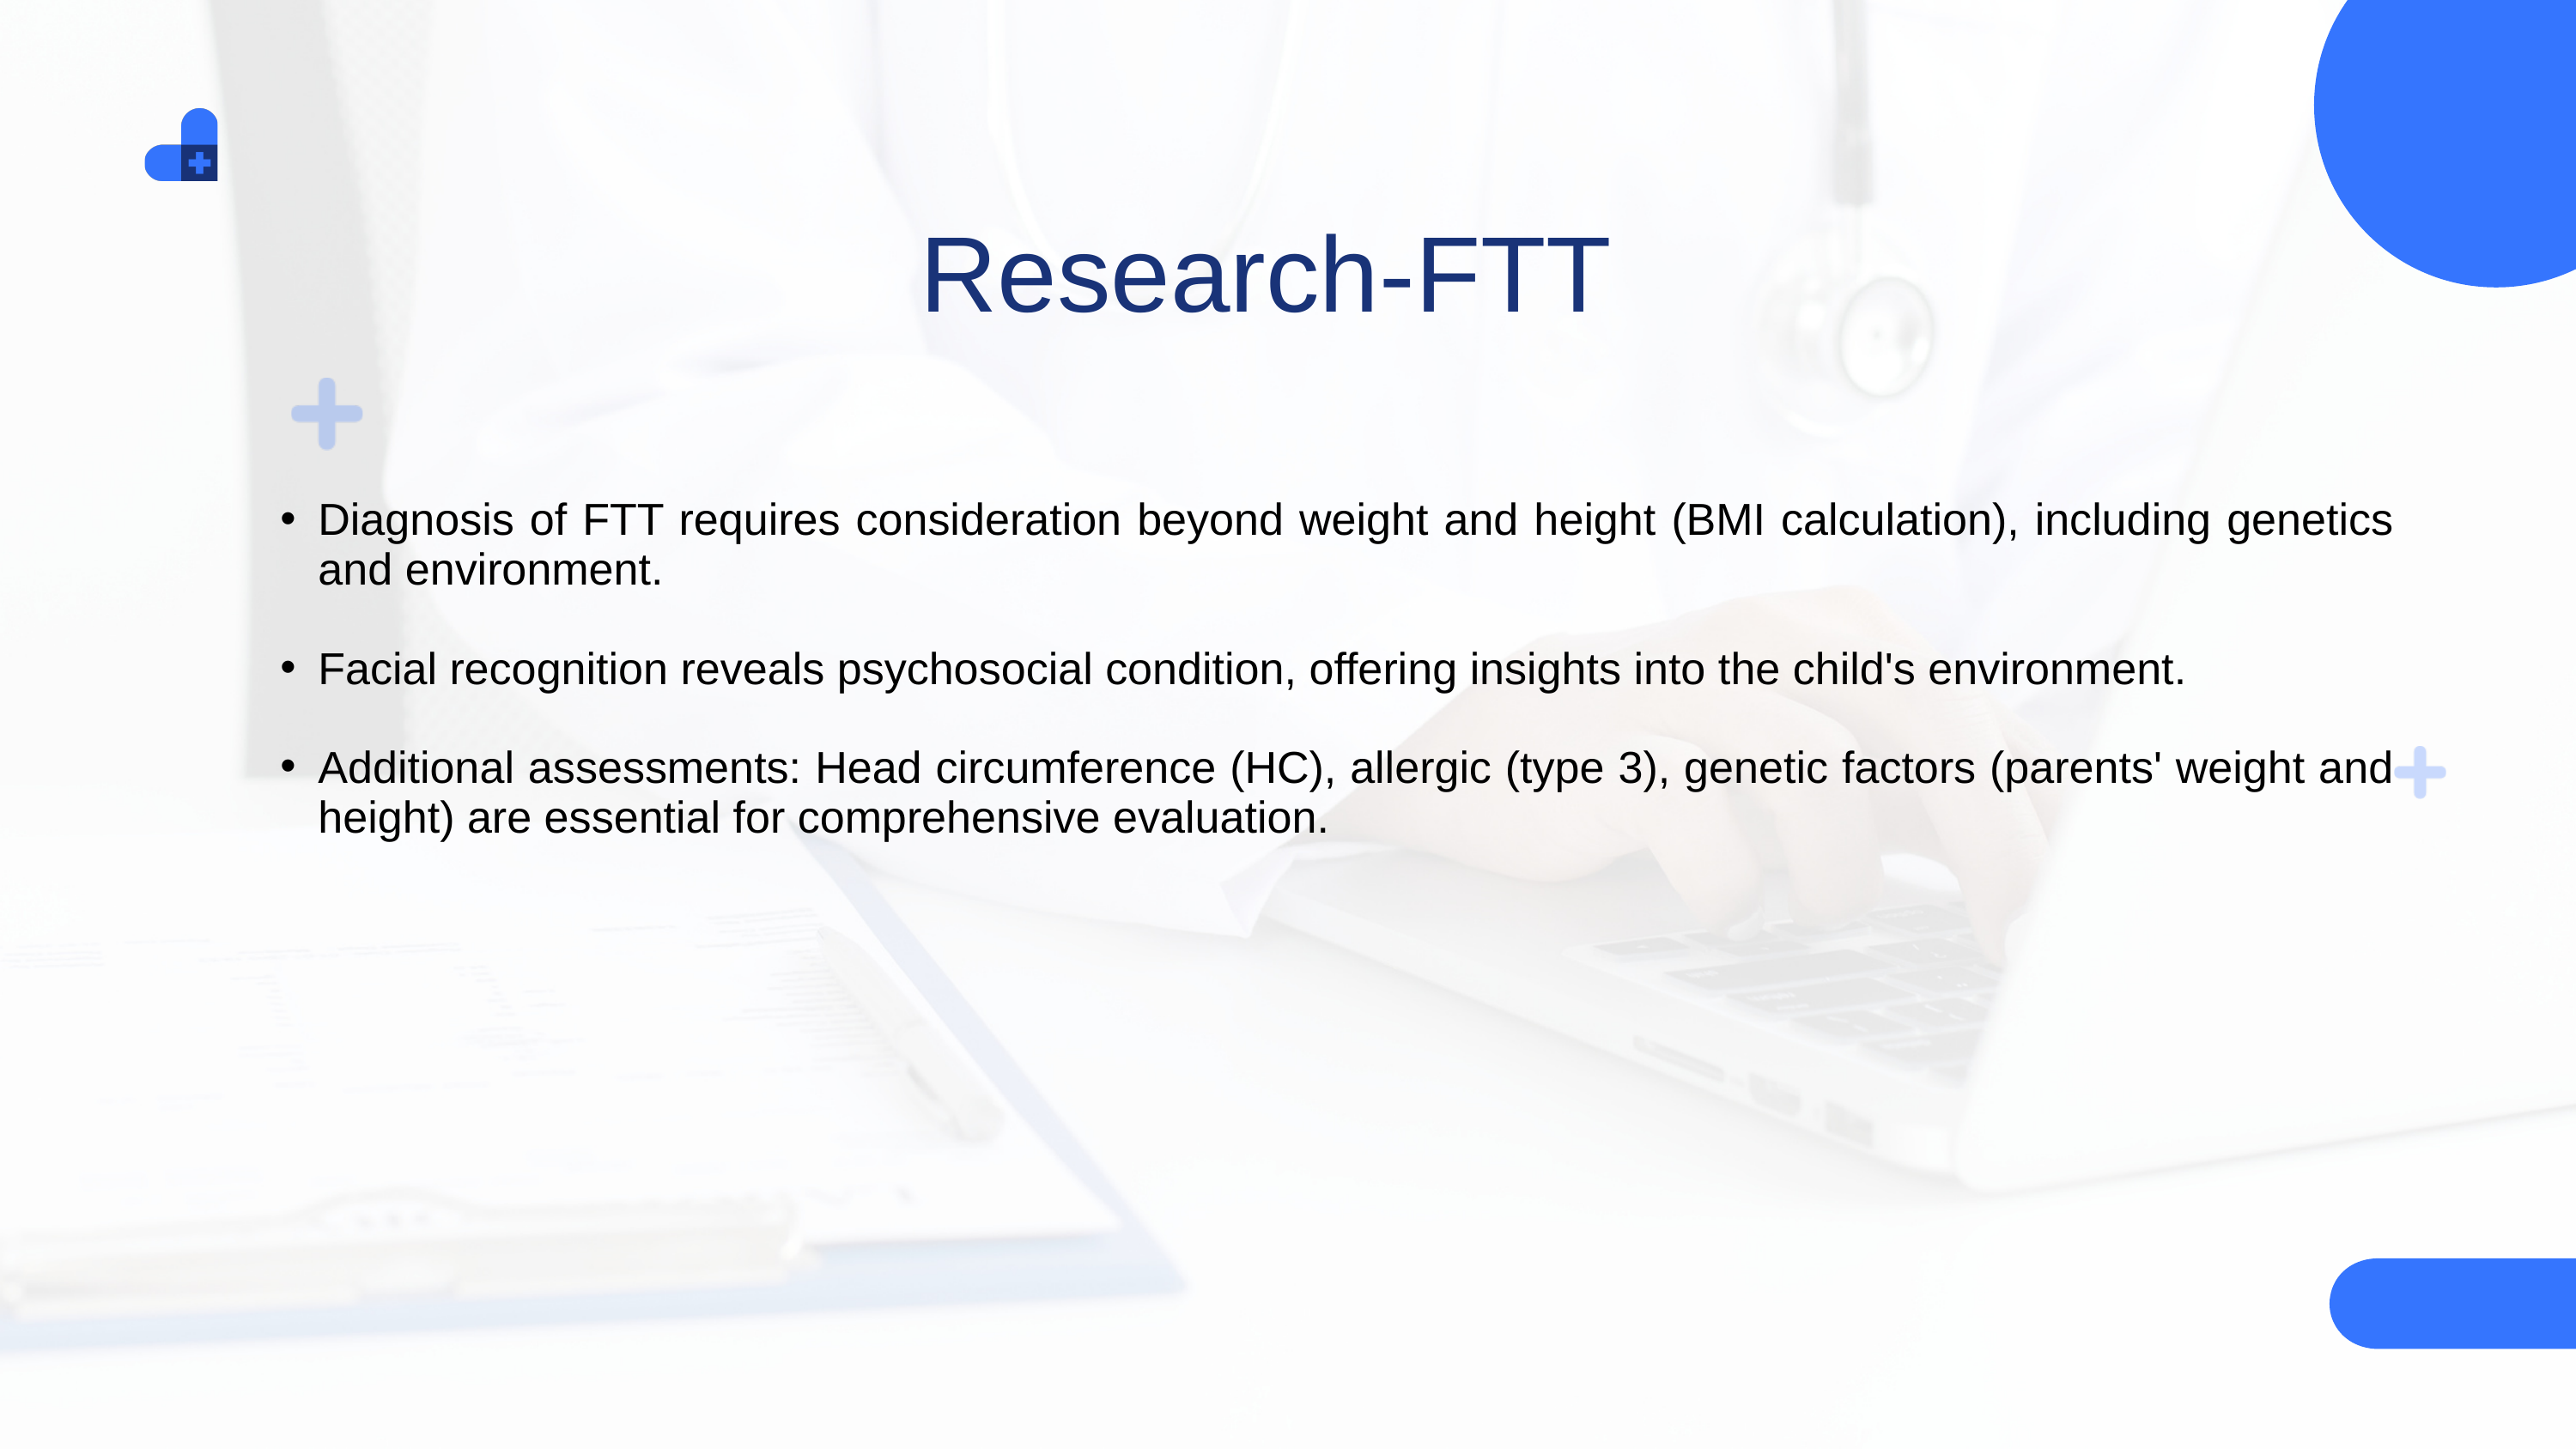

Research-FTT

Diagnosis of FTT requires consideration beyond weight and height (BMI calculation), including genetics and environment.

Facial recognition reveals psychosocial condition, offering insights into the child's environment.

Additional assessments: Head circumference (HC), allergic (type 3), genetic factors (parents' weight and height) are essential for comprehensive evaluation.